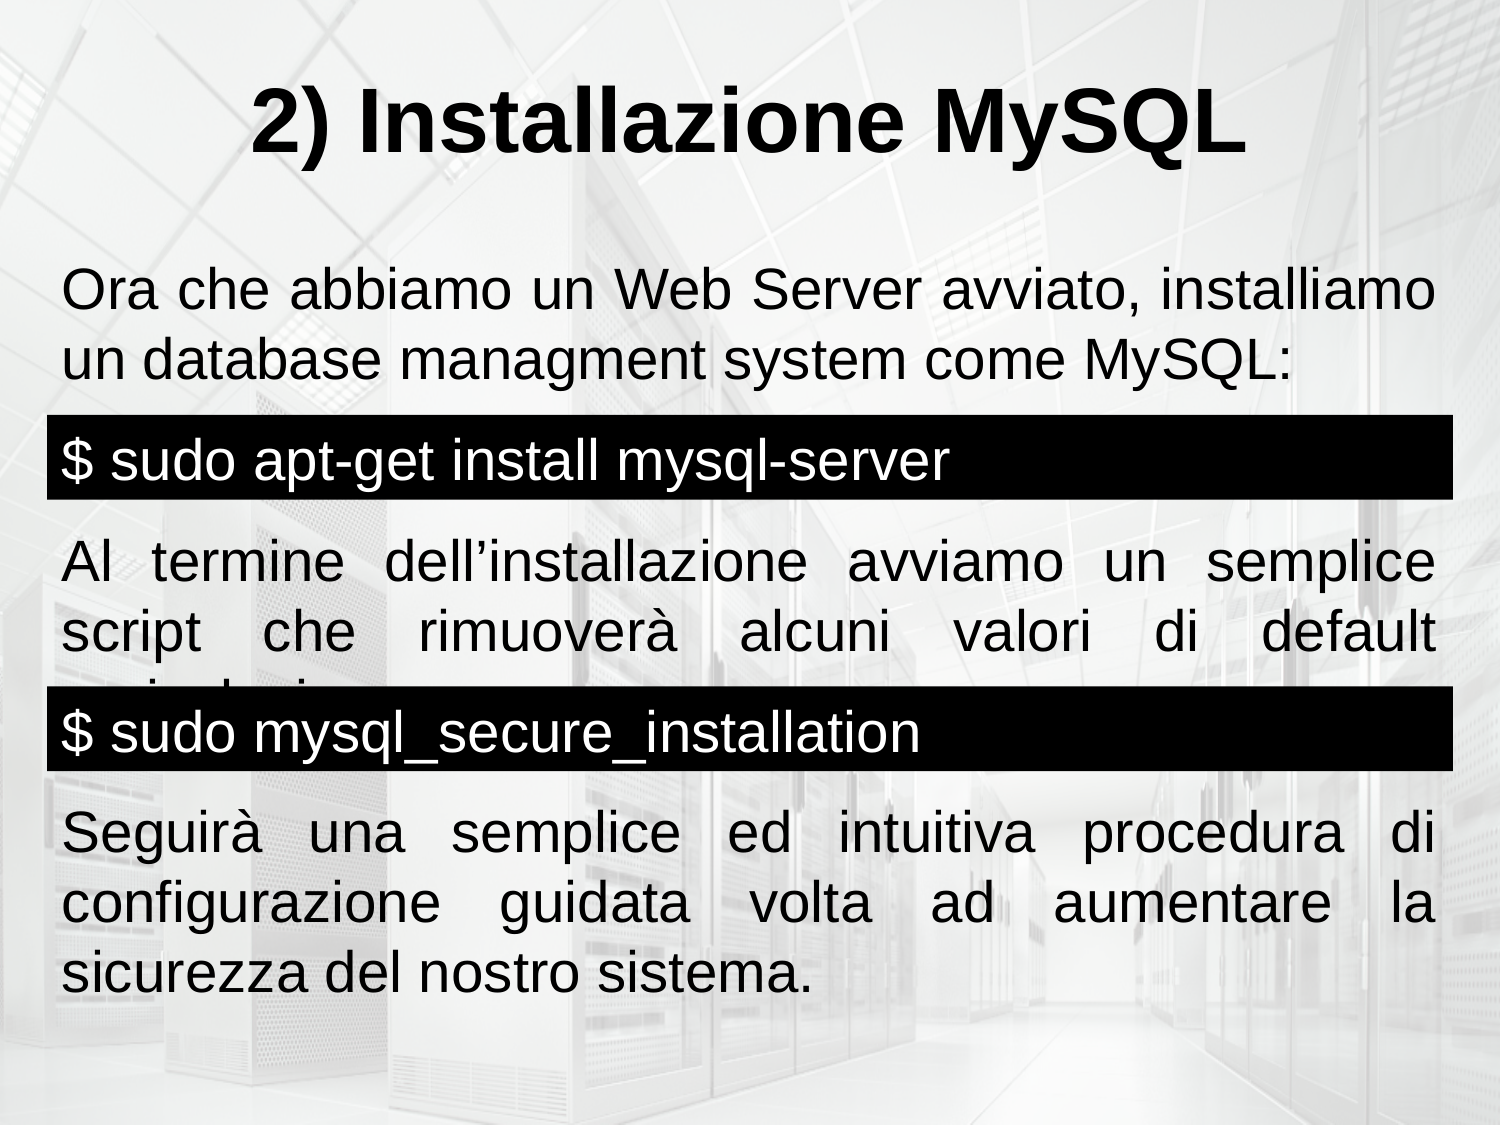

2) Installazione MySQL
Ora che abbiamo un Web Server avviato, installiamo un database managment system come MySQL:
$ sudo apt-get install mysql-server
Al termine dell’installazione avviamo un semplice script che rimuoverà alcuni valori di default pericolosi:
$ sudo mysql_secure_installation
Seguirà una semplice ed intuitiva procedura di configurazione guidata volta ad aumentare la sicurezza del nostro sistema.